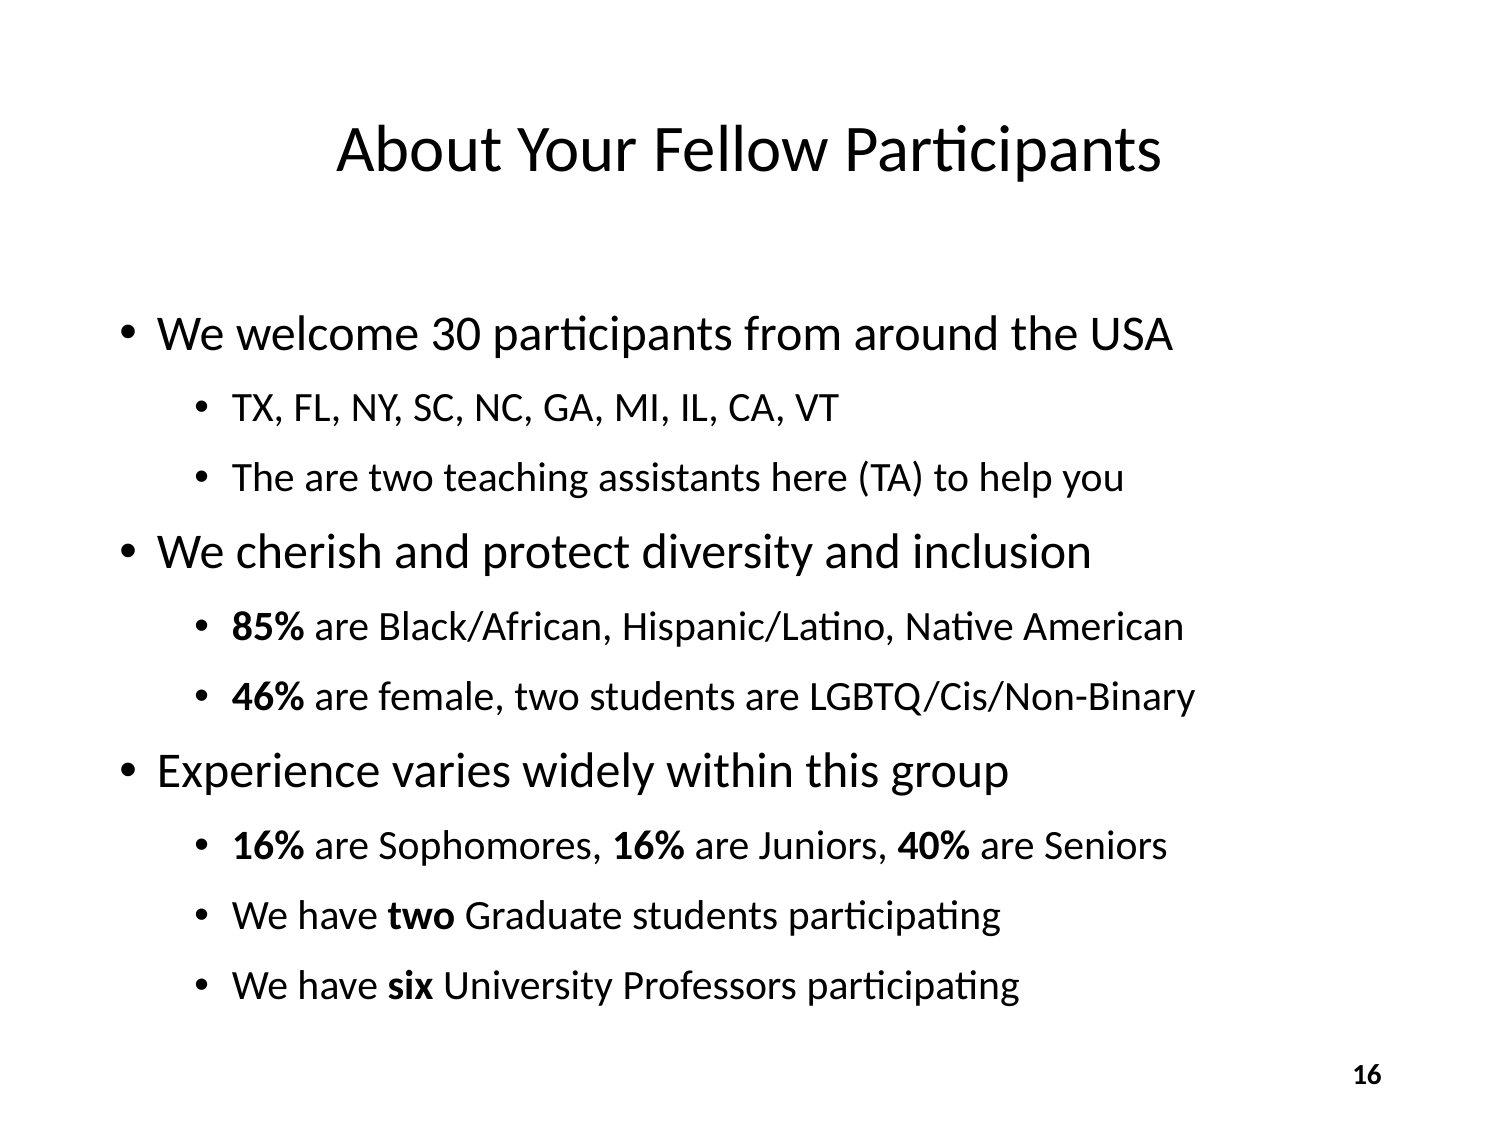

# About Your Fellow Participants
We welcome 30 participants from around the USA
TX, FL, NY, SC, NC, GA, MI, IL, CA, VT
The are two teaching assistants here (TA) to help you
We cherish and protect diversity and inclusion
85% are Black/African, Hispanic/Latino, Native American
46% are female, two students are LGBTQ/Cis/Non-Binary
Experience varies widely within this group
16% are Sophomores, 16% are Juniors, 40% are Seniors
We have two Graduate students participating
We have six University Professors participating
16